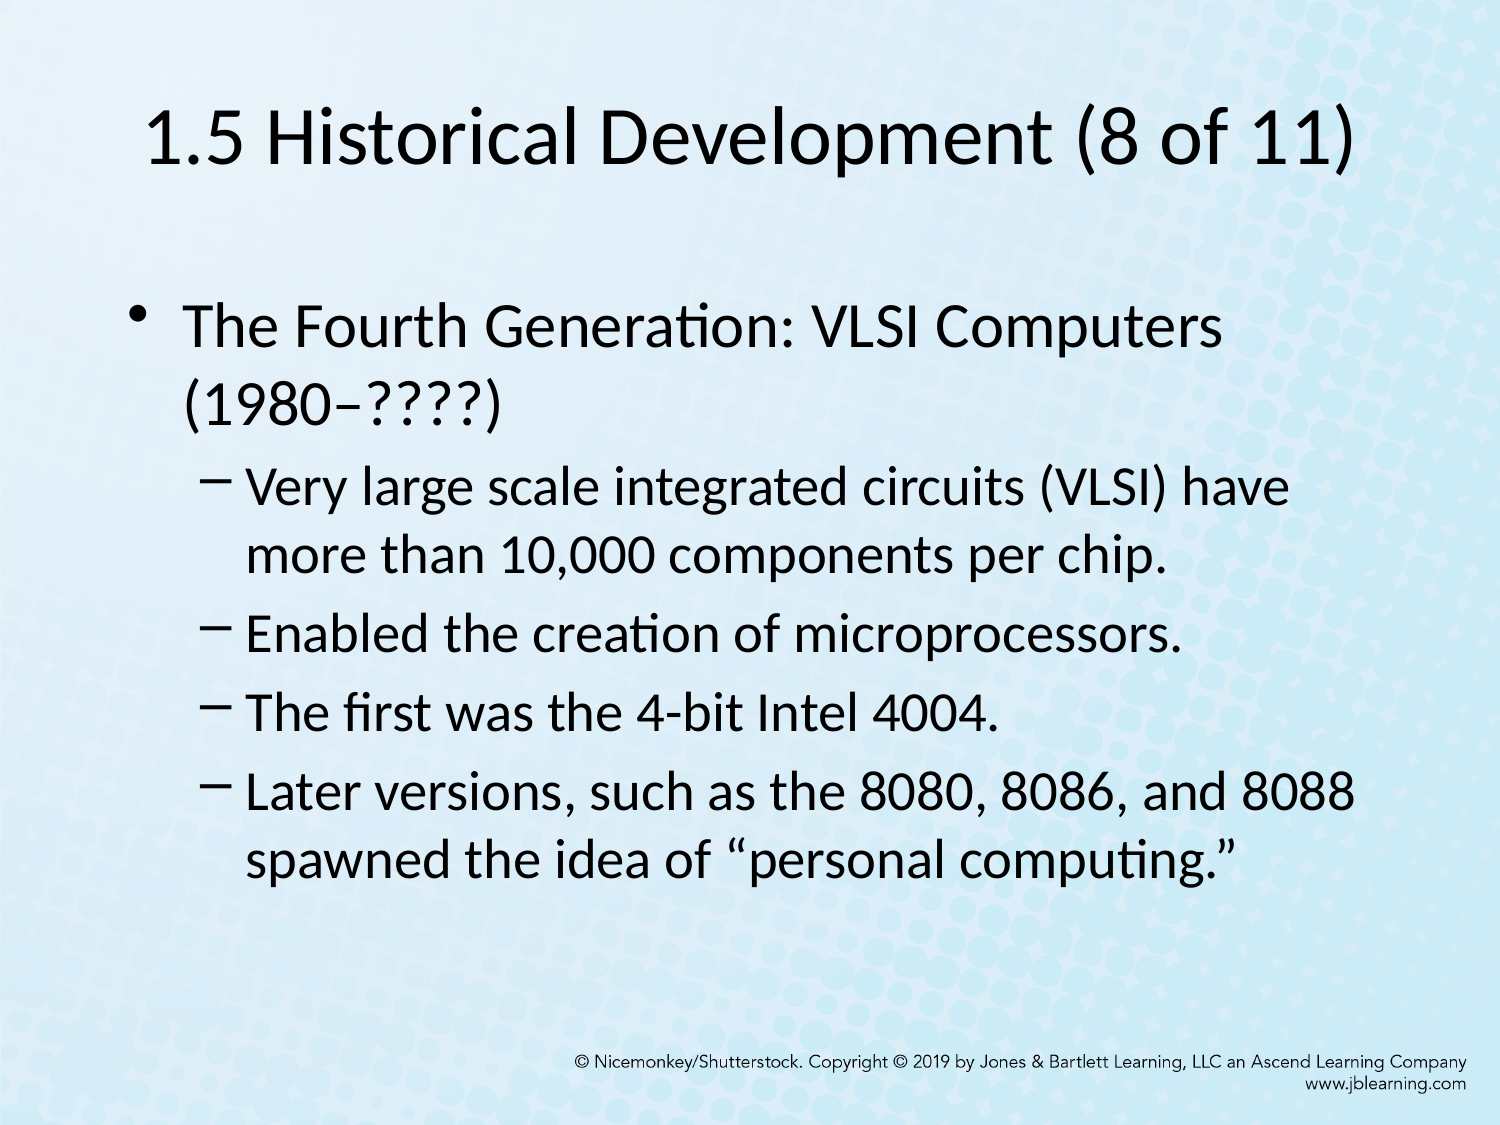

# 1.5 Historical Development (8 of 11)
The Fourth Generation: VLSI Computers (1980–????)
Very large scale integrated circuits (VLSI) have more than 10,000 components per chip.
Enabled the creation of microprocessors.
The first was the 4-bit Intel 4004.
Later versions, such as the 8080, 8086, and 8088 spawned the idea of “personal computing.”